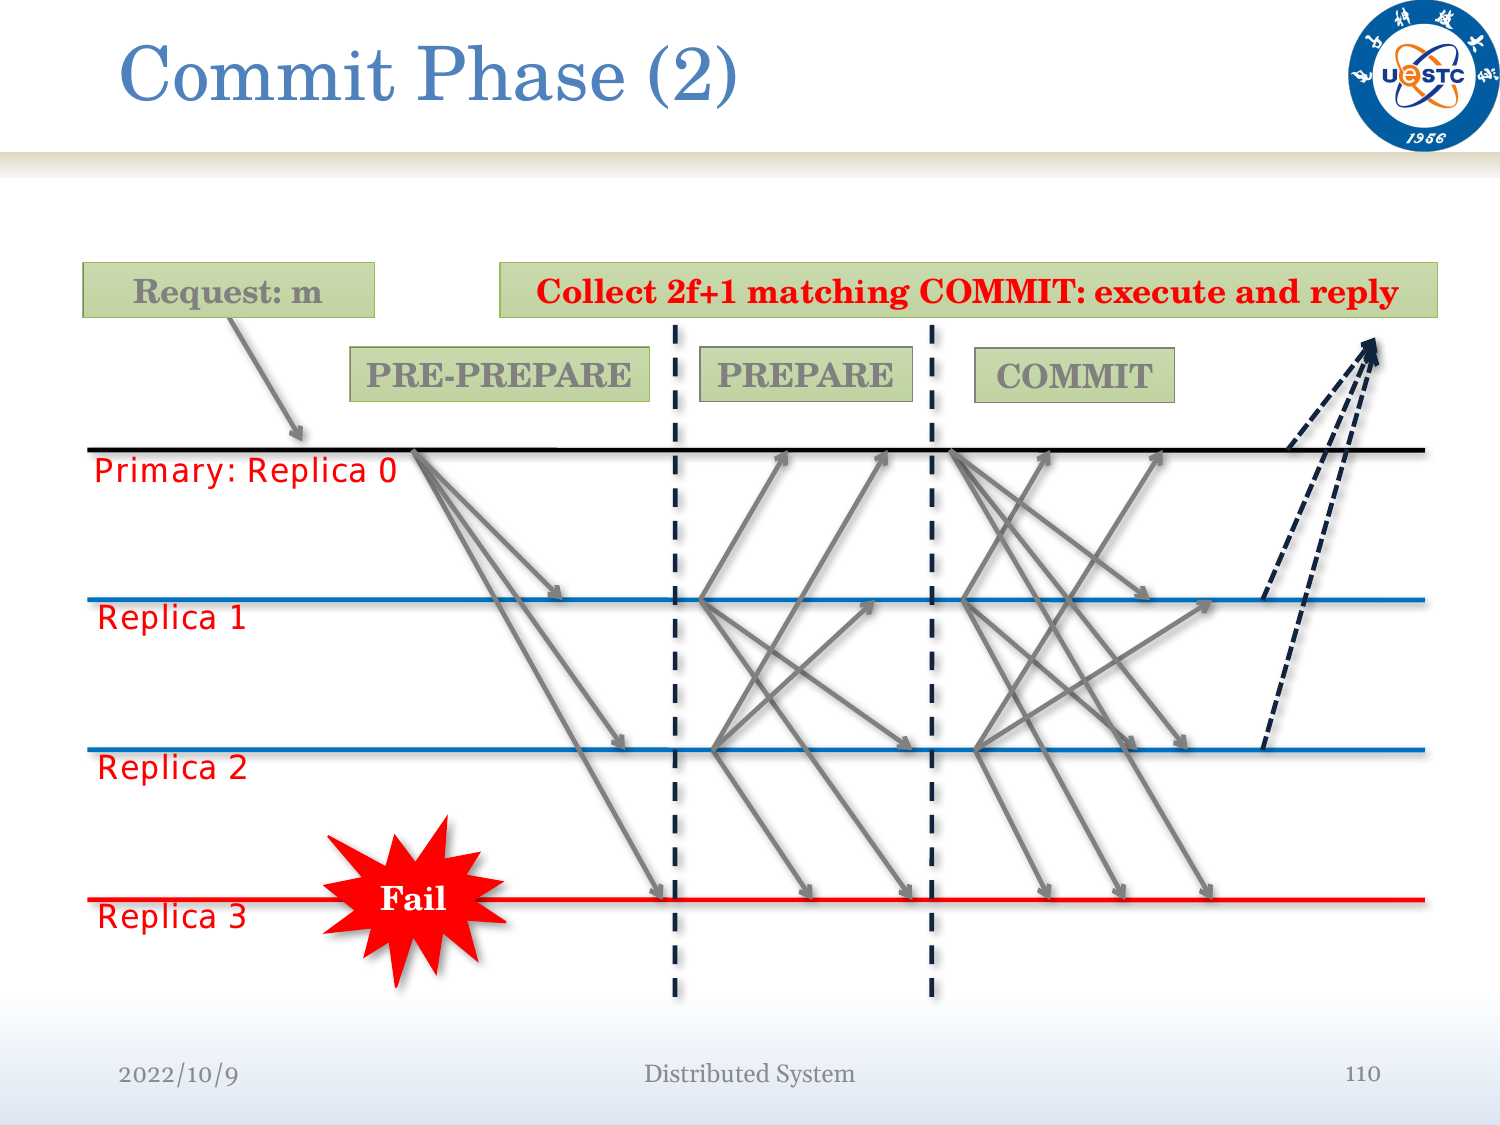

# Commit Phase (2)
Request: m
Collect 2f+1 matching COMMIT: execute and reply
PRE-PREPARE
PREPARE
COMMIT
Primary: Replica 0
Replica 1
Replica 2
Fail
Replica 3
2022/10/9
Distributed System
110